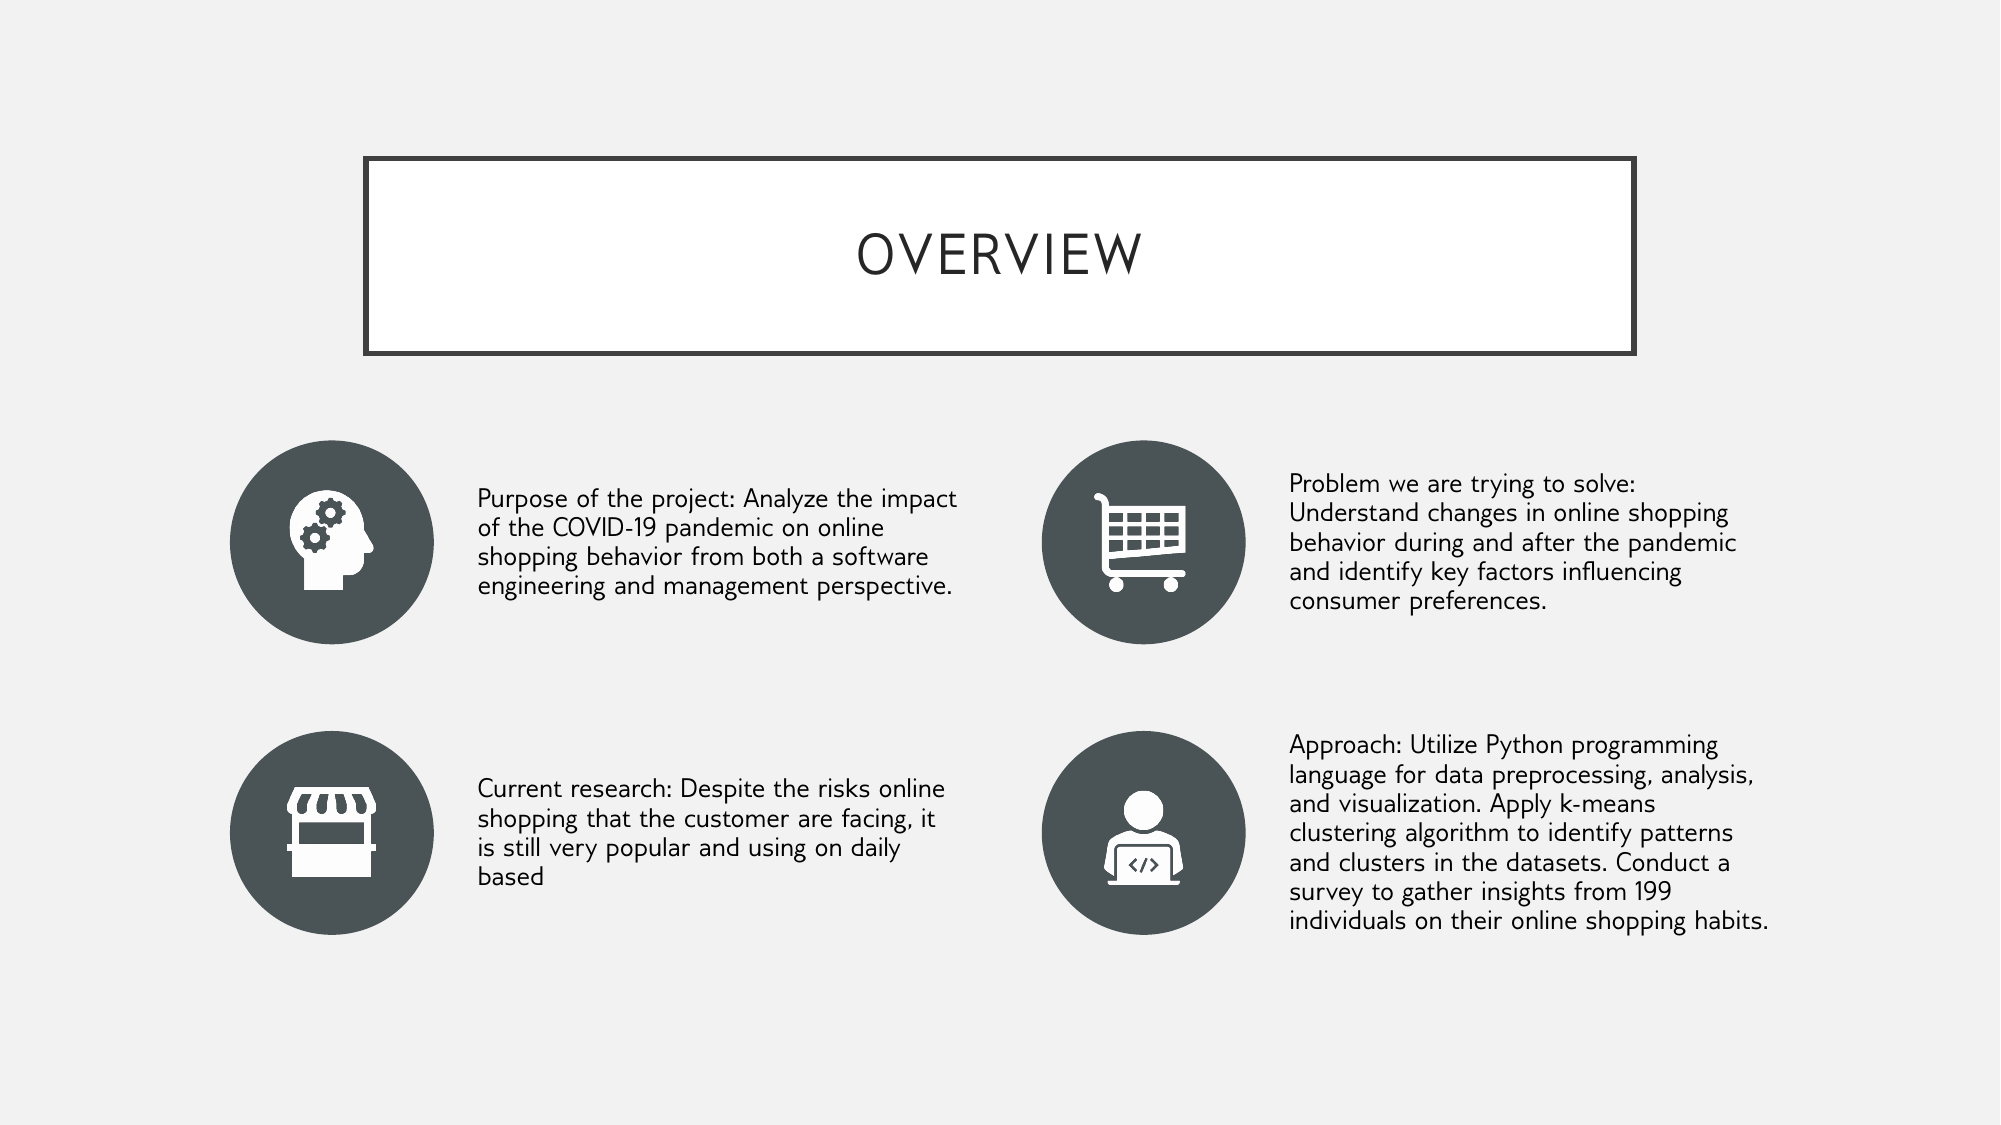

# Overview
Purpose of the project: Analyze the impact of the COVID-19 pandemic on online shopping behavior from both a software engineering and management perspective.
Problem we are trying to solve: Understand changes in online shopping behavior during and after the pandemic and identify key factors influencing consumer preferences.
Current research: Despite the risks online shopping that the customer are facing, it is still very popular and using on daily based
Approach: Utilize Python programming language for data preprocessing, analysis, and visualization. Apply k-means clustering algorithm to identify patterns and clusters in the datasets. Conduct a survey to gather insights from 199 individuals on their online shopping habits.